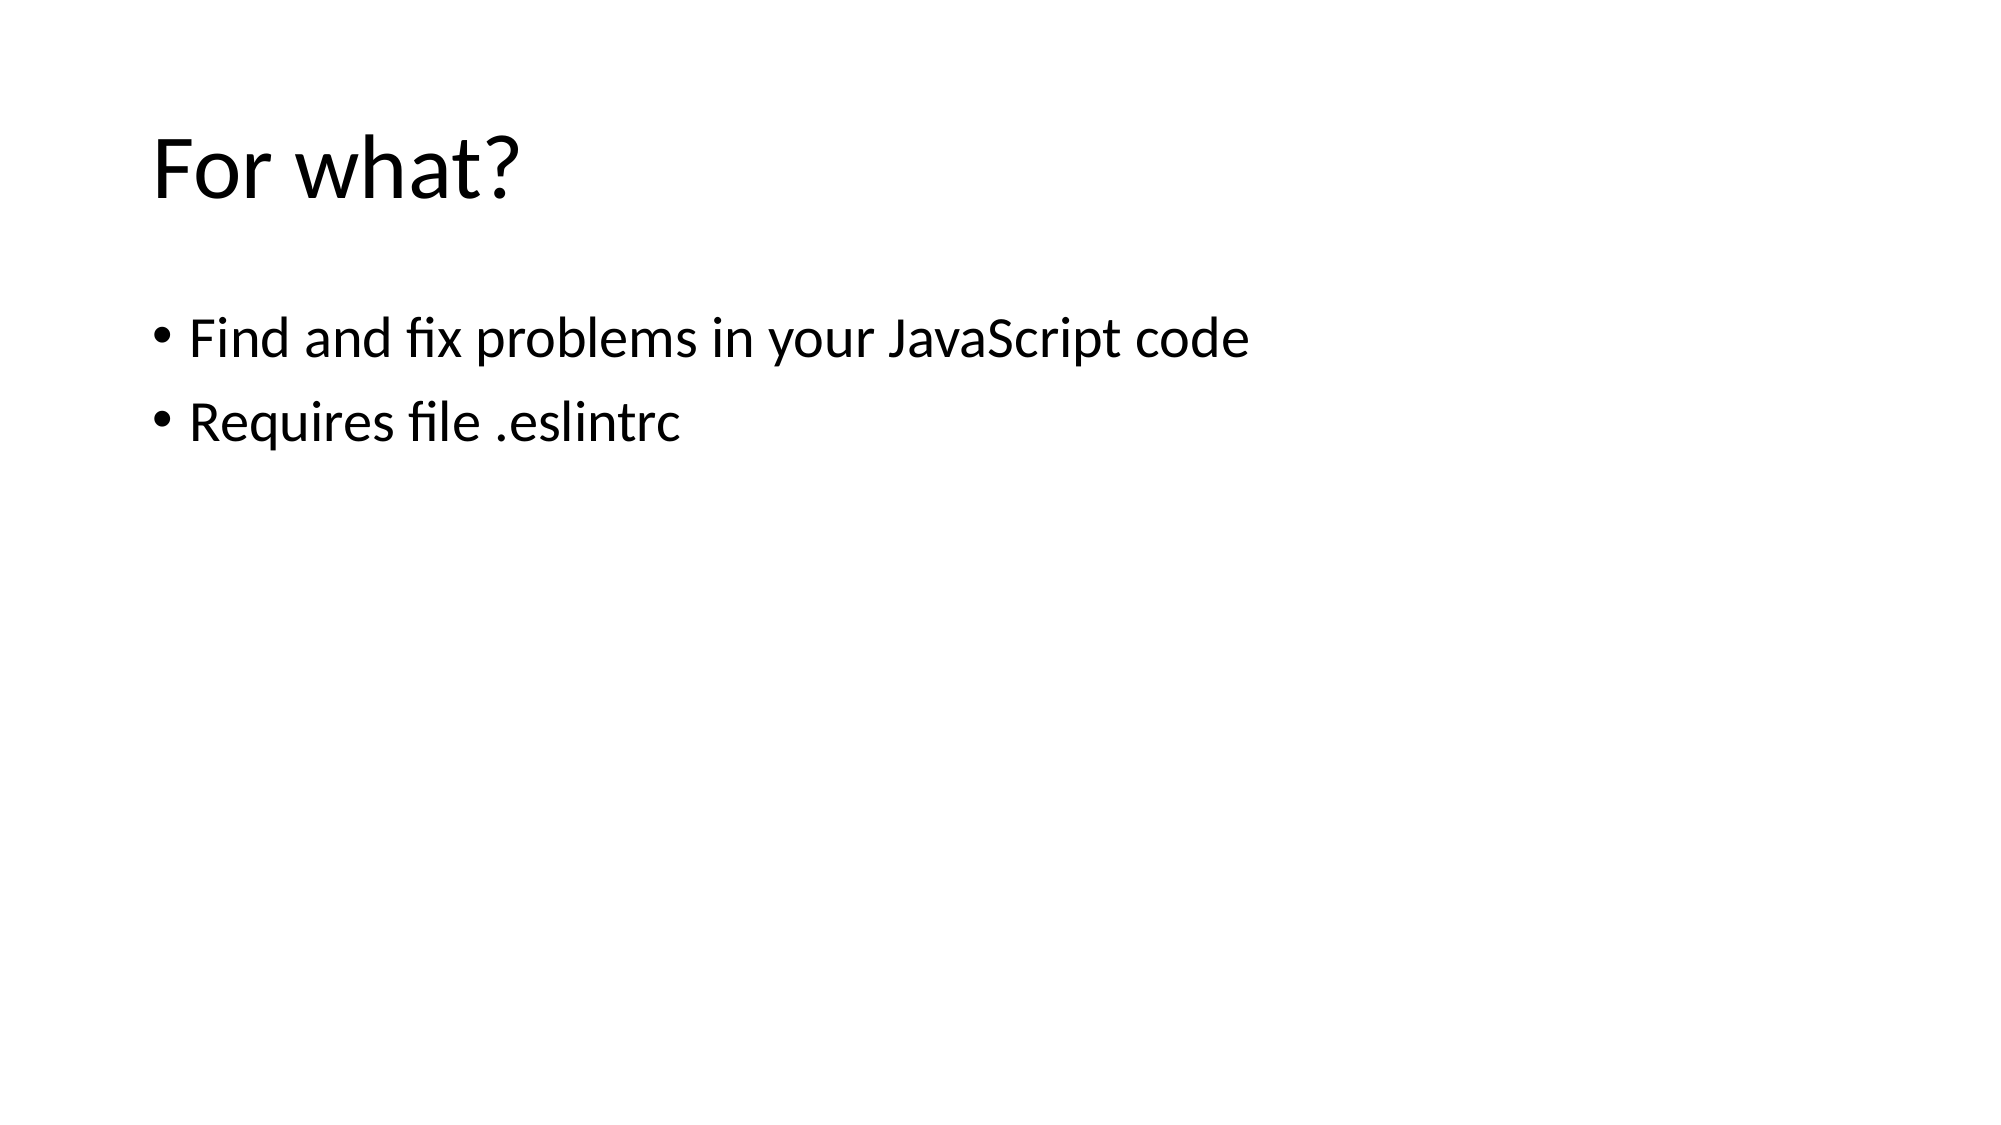

# For what?
Find and fix problems in your JavaScript code
Requires file .eslintrc
Find and fix problems in your JavaScript code